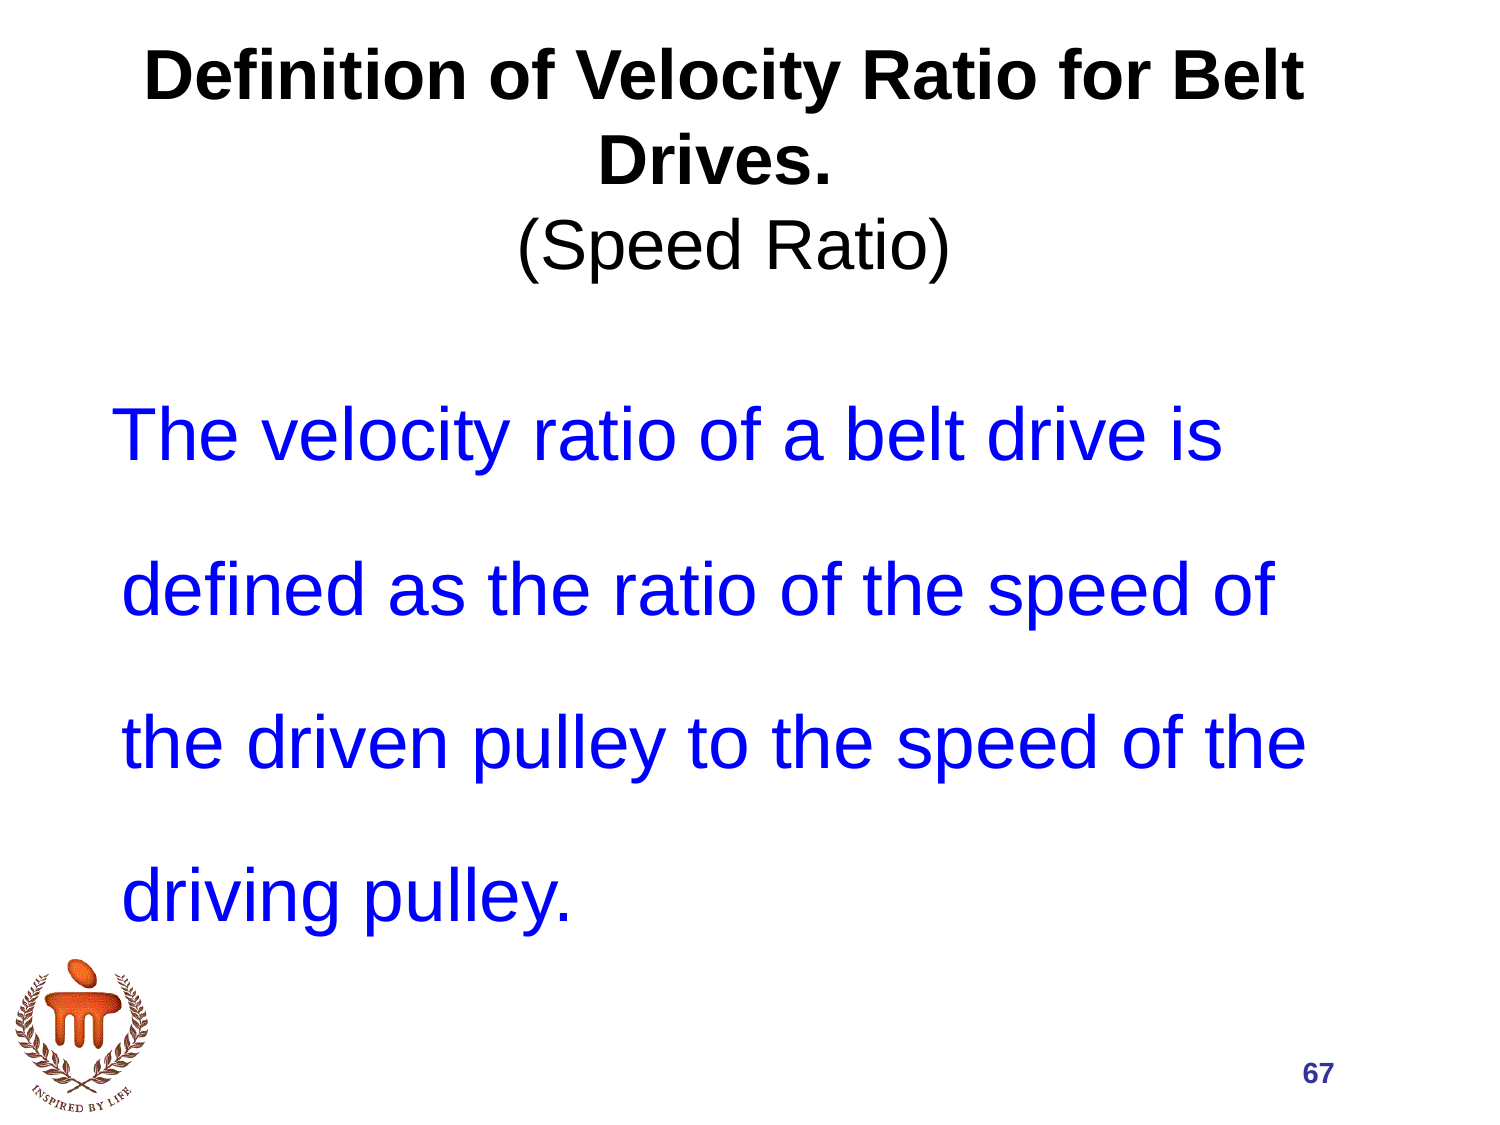

# Definition of Velocity Ratio for Belt Drives. (Speed Ratio)
  The velocity ratio of a belt drive is defined as the ratio of the speed of the driven pulley to the speed of the driving pulley.
67